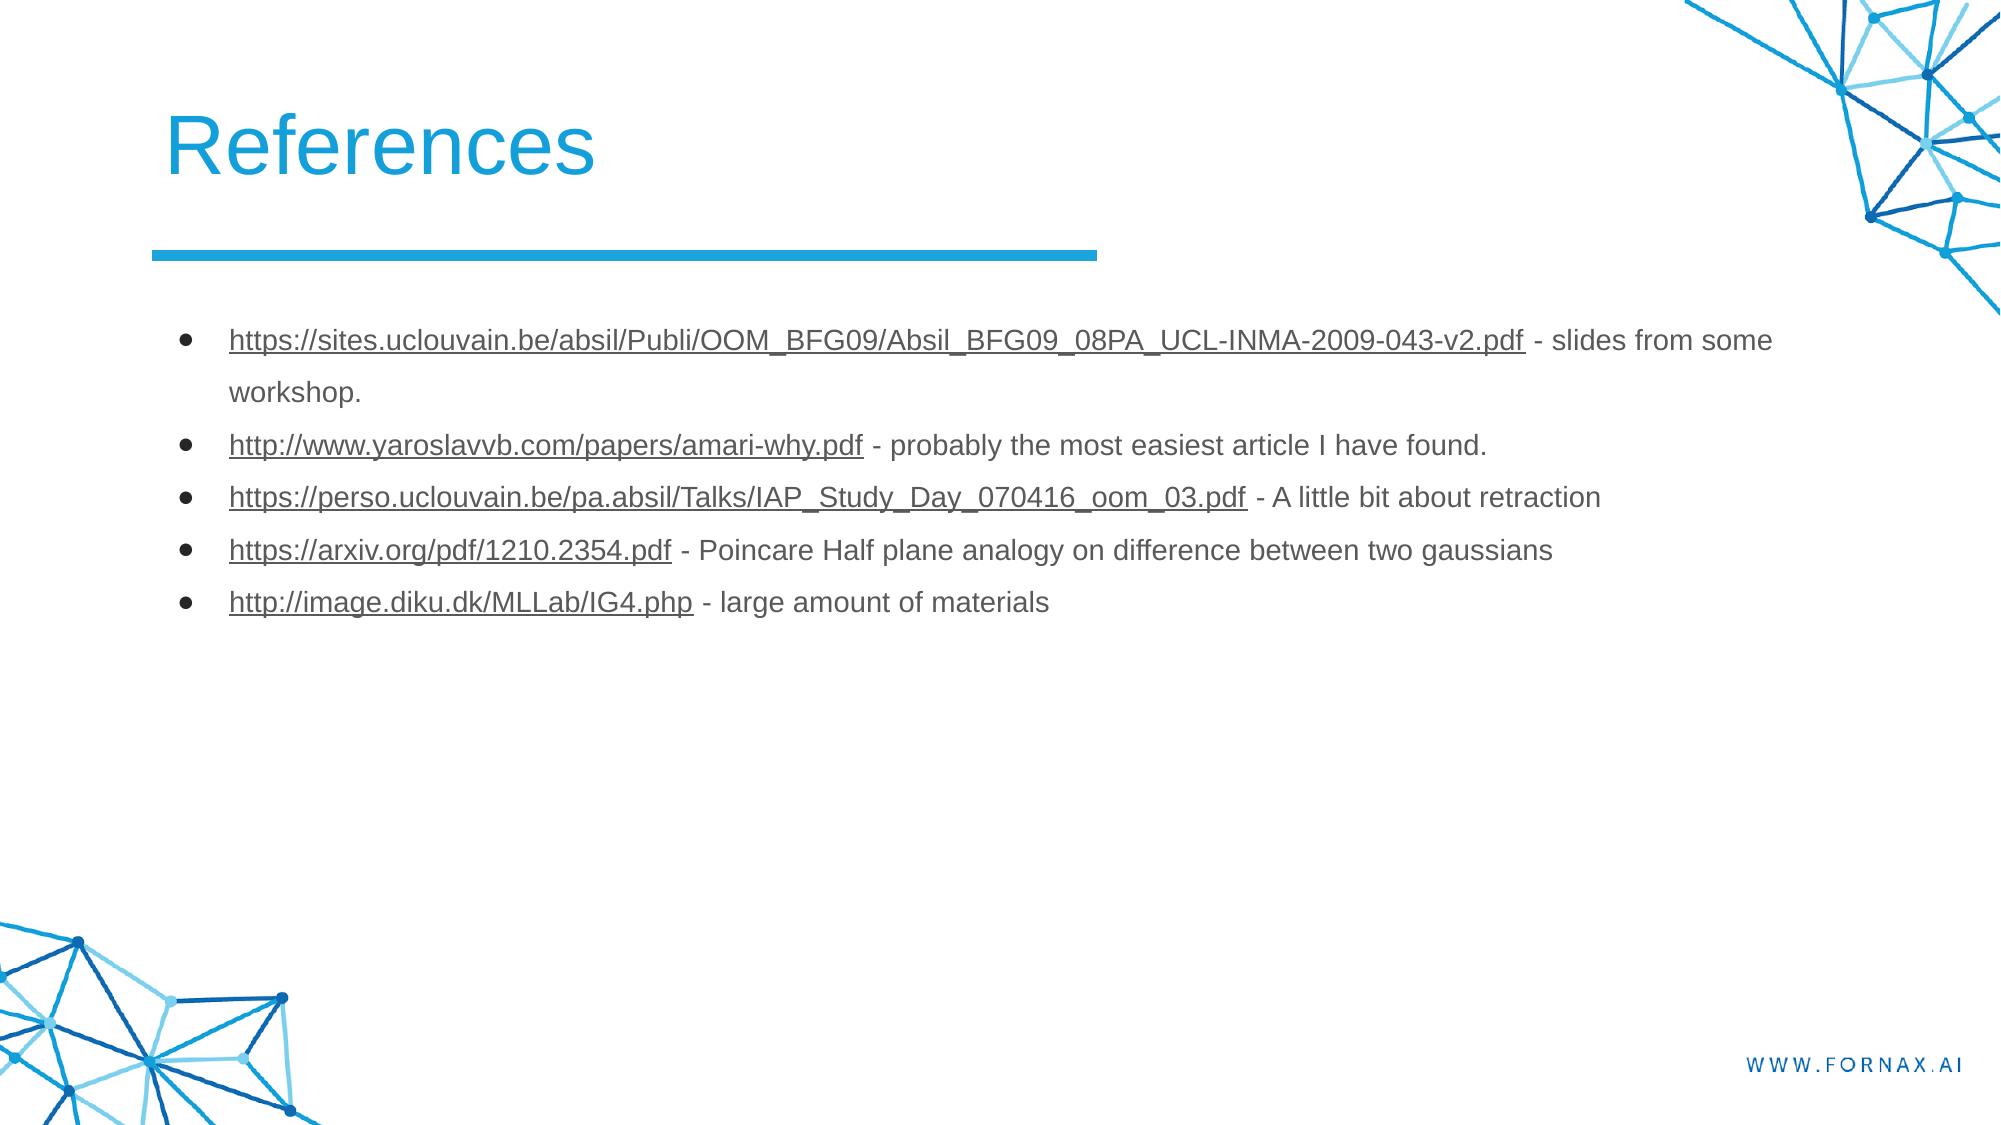

# References
https://sites.uclouvain.be/absil/Publi/OOM_BFG09/Absil_BFG09_08PA_UCL-INMA-2009-043-v2.pdf - slides from some workshop.
http://www.yaroslavvb.com/papers/amari-why.pdf - probably the most easiest article I have found.
https://perso.uclouvain.be/pa.absil/Talks/IAP_Study_Day_070416_oom_03.pdf - A little bit about retraction
https://arxiv.org/pdf/1210.2354.pdf - Poincare Half plane analogy on difference between two gaussians
http://image.diku.dk/MLLab/IG4.php - large amount of materials